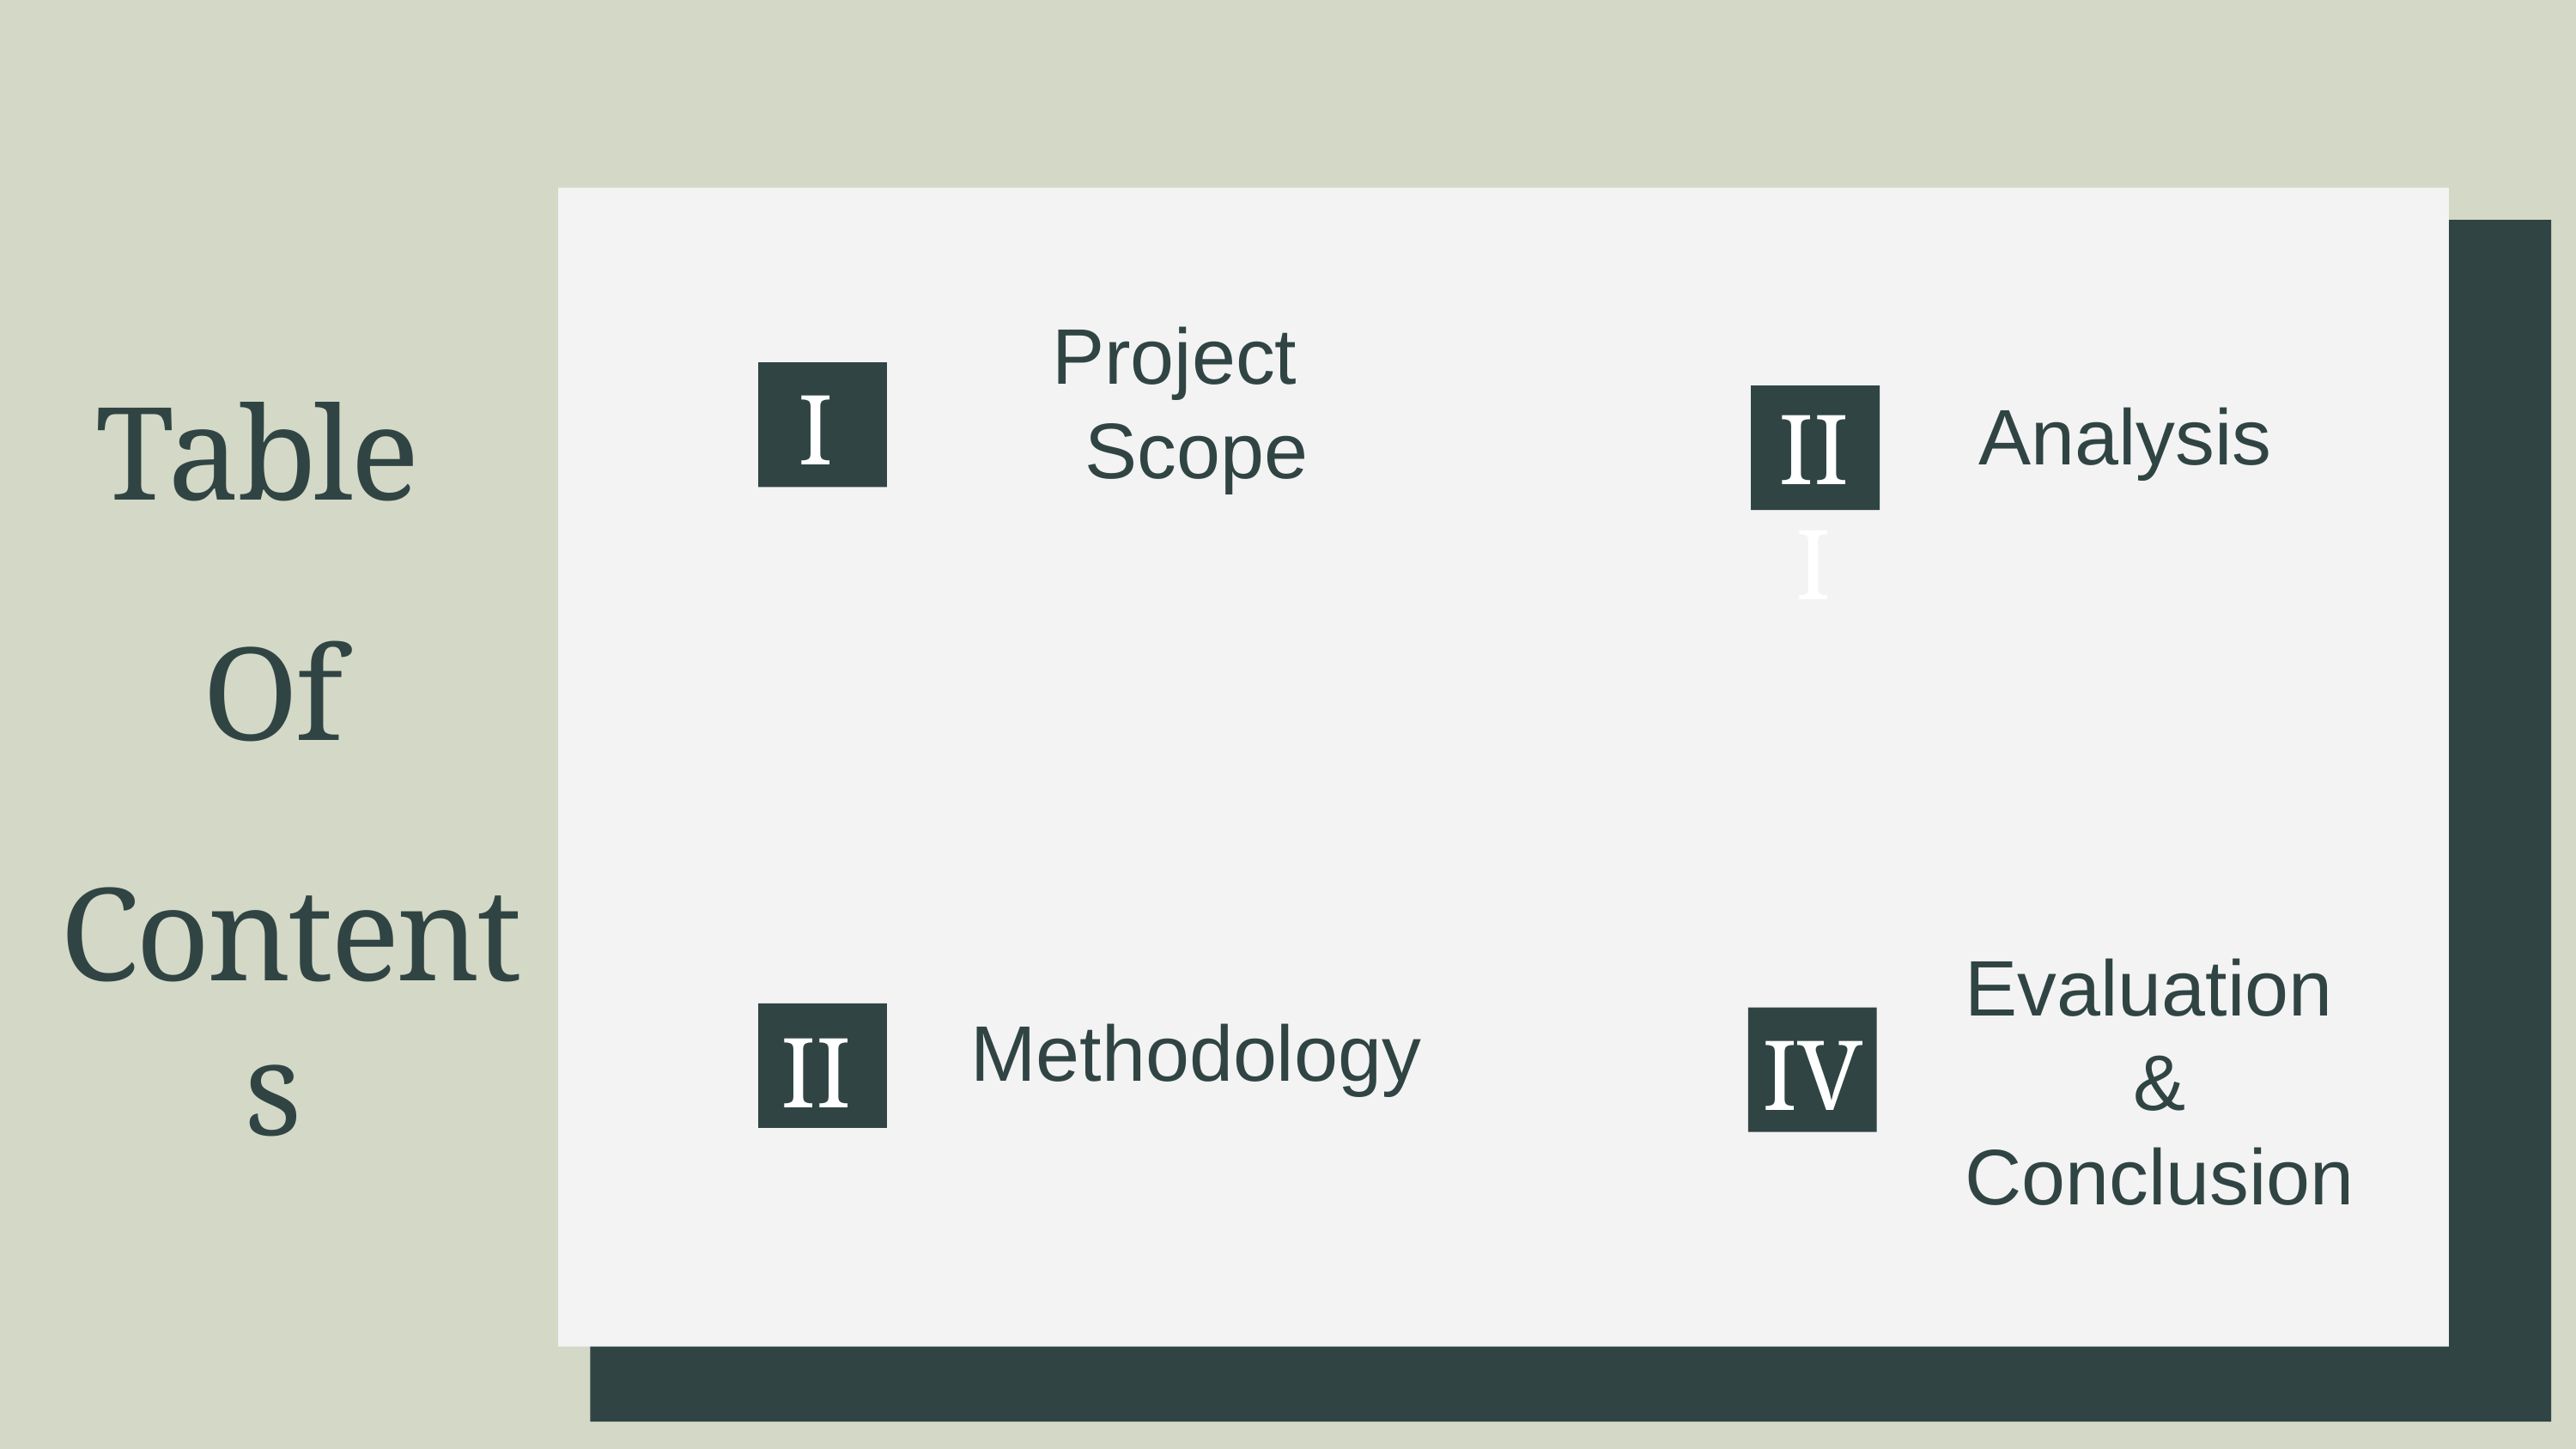

Project
Scope

I
Table
Of
 Contents

III
Analysis
Evaluation
&
Conclusion

II

IV
Methodology